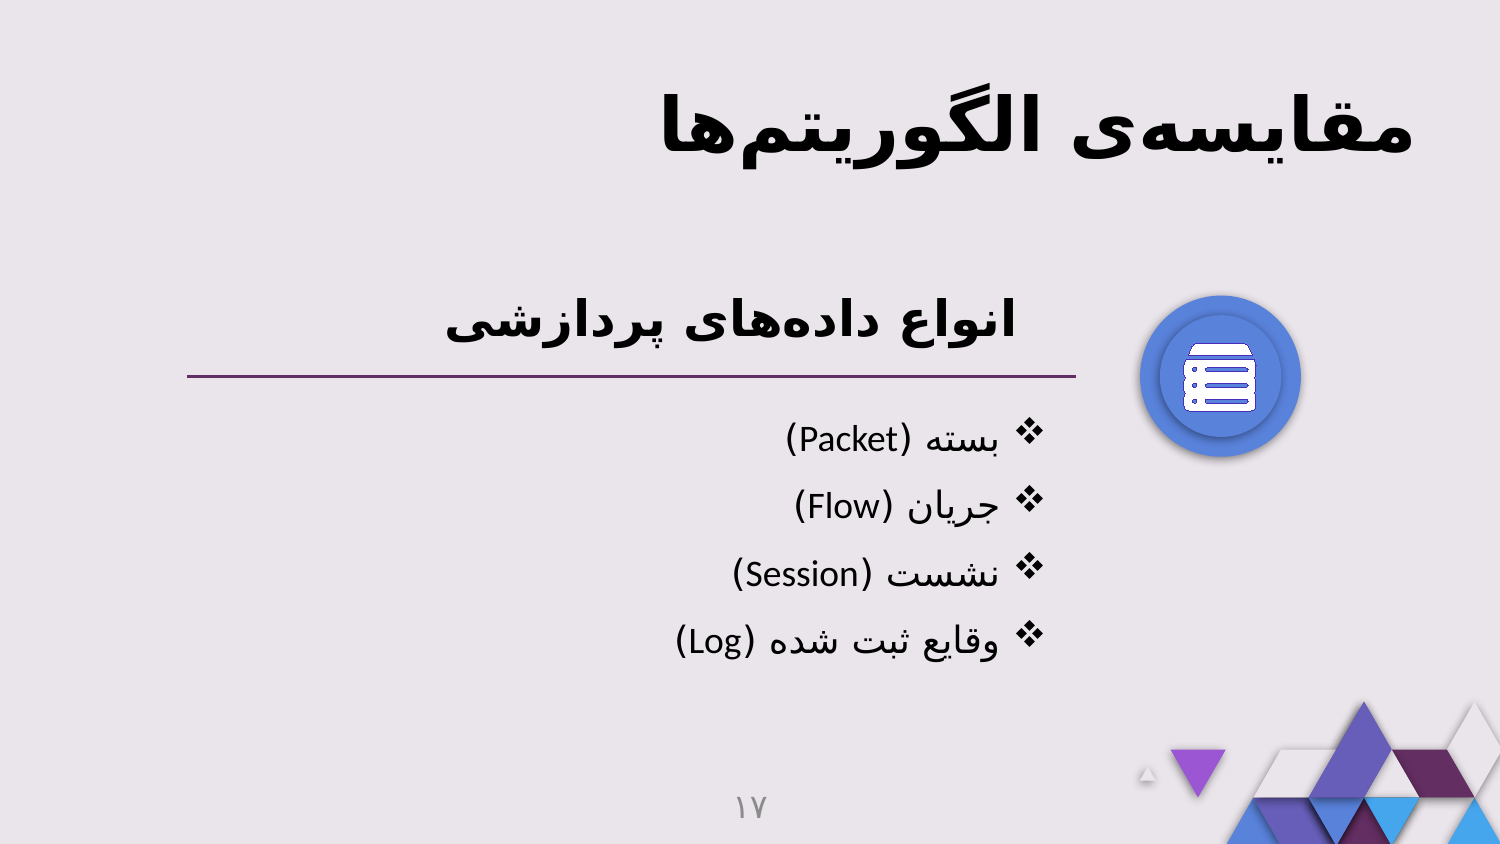

# مقایسه‌ی الگوریتم‌ها
انواع داده‌های پردازشی

بسته (Packet)
جریان (Flow)
نشست (Session)
وقایع ثبت شده (Log)
۱۷